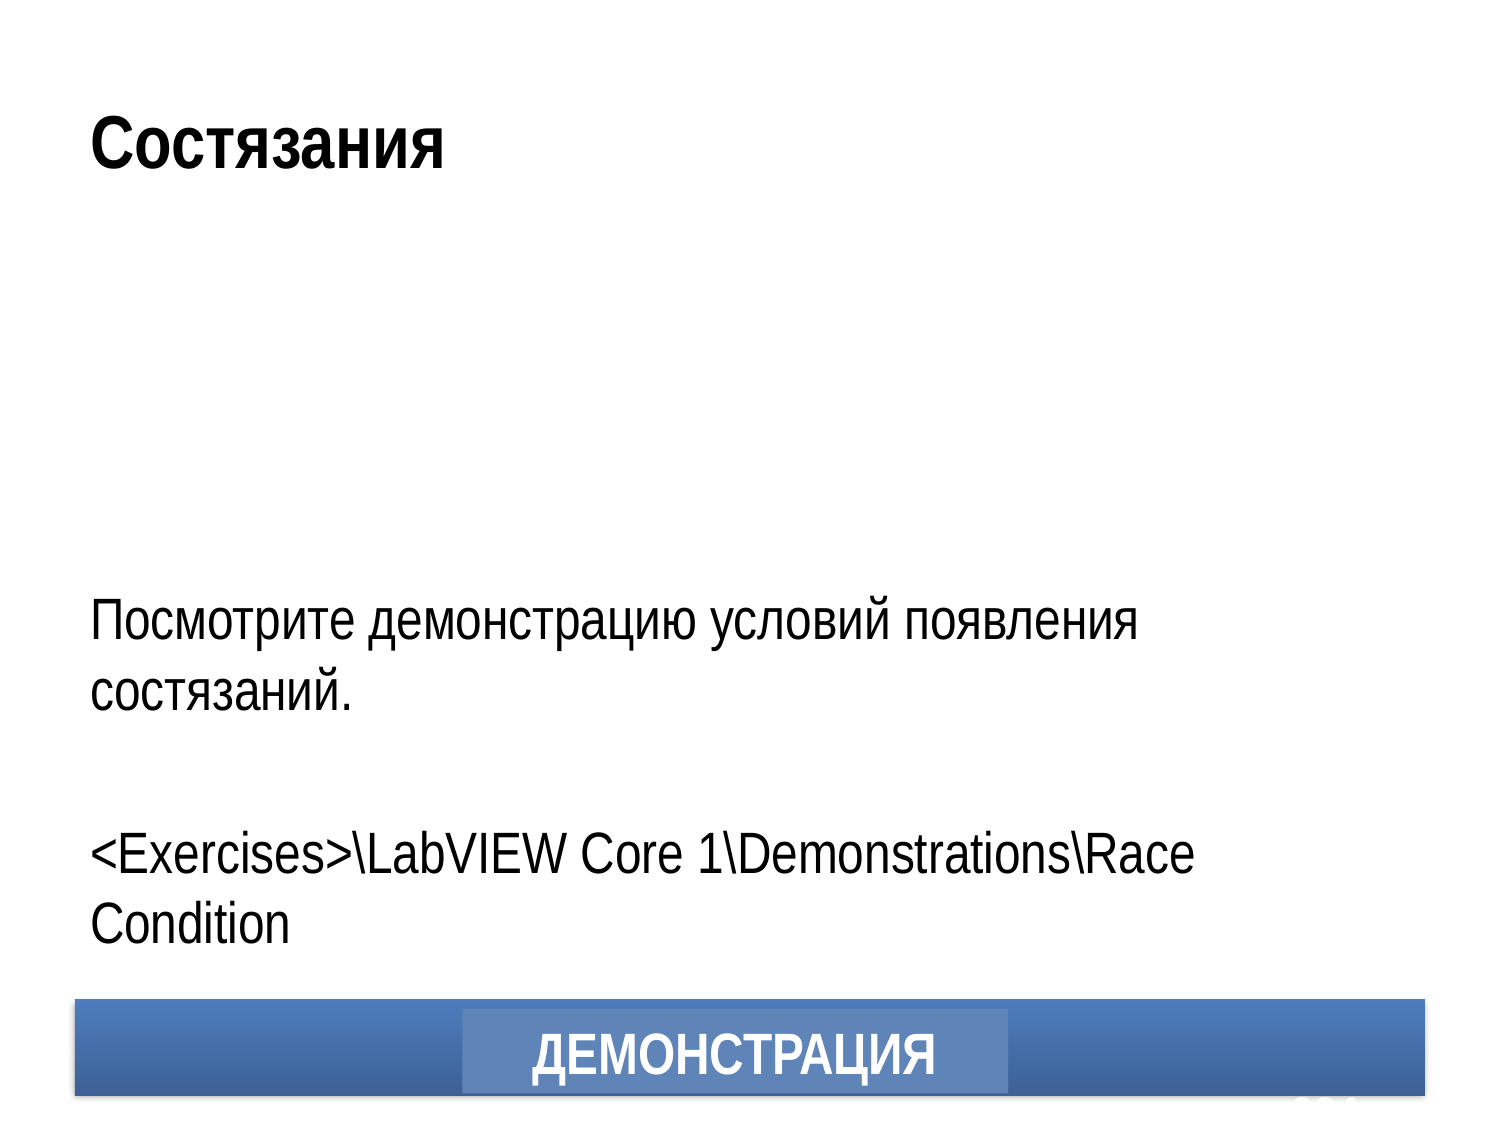

# Состязания
Посмотрите демонстрацию условий появления состязаний.

<Exercises>\LabVIEW Core 1\Demonstrations\Race Condition
ДЕМОНСТРАЦИЯ
334